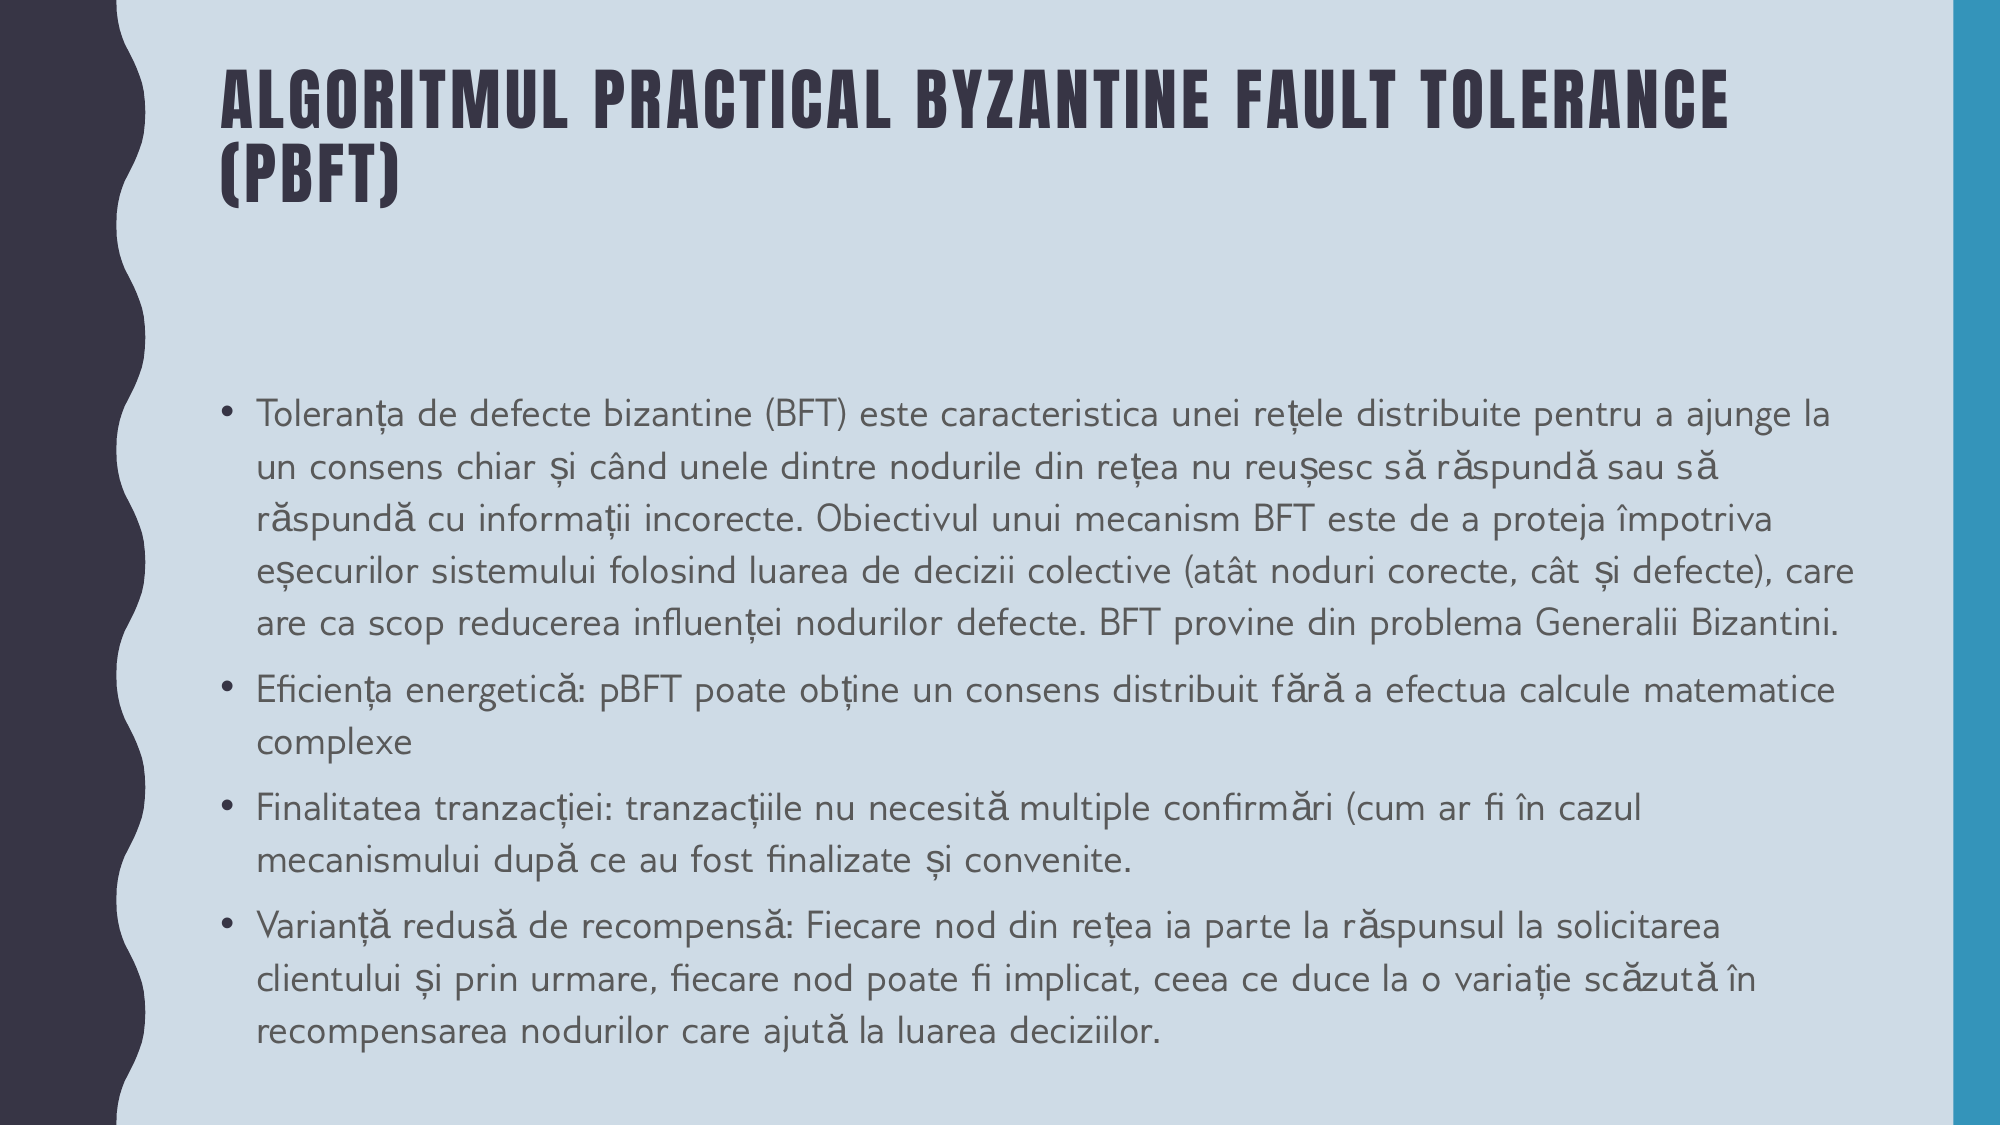

# Algoritmul practical Byzantine Fault Tolerance (pBFT)
Toleranța de defecte bizantine (BFT) este caracteristica unei rețele distribuite pentru a ajunge la un consens chiar și când unele dintre nodurile din rețea nu reușesc să răspundă sau să răspundă cu informații incorecte. Obiectivul unui mecanism BFT este de a proteja împotriva eșecurilor sistemului folosind luarea de decizii colective (atât noduri corecte, cât și defecte), care are ca scop reducerea influenței nodurilor defecte. BFT provine din problema Generalii Bizantini.
Eficiența energetică: pBFT poate obține un consens distribuit fără a efectua calcule matematice complexe
Finalitatea tranzacției: tranzacțiile nu necesită multiple confirmări (cum ar fi în cazul mecanismului după ce au fost finalizate și convenite.
Varianță redusă de recompensă: Fiecare nod din rețea ia parte la răspunsul la solicitarea clientului și prin urmare, fiecare nod poate fi implicat, ceea ce duce la o variație scăzută în recompensarea nodurilor care ajută la luarea deciziilor.